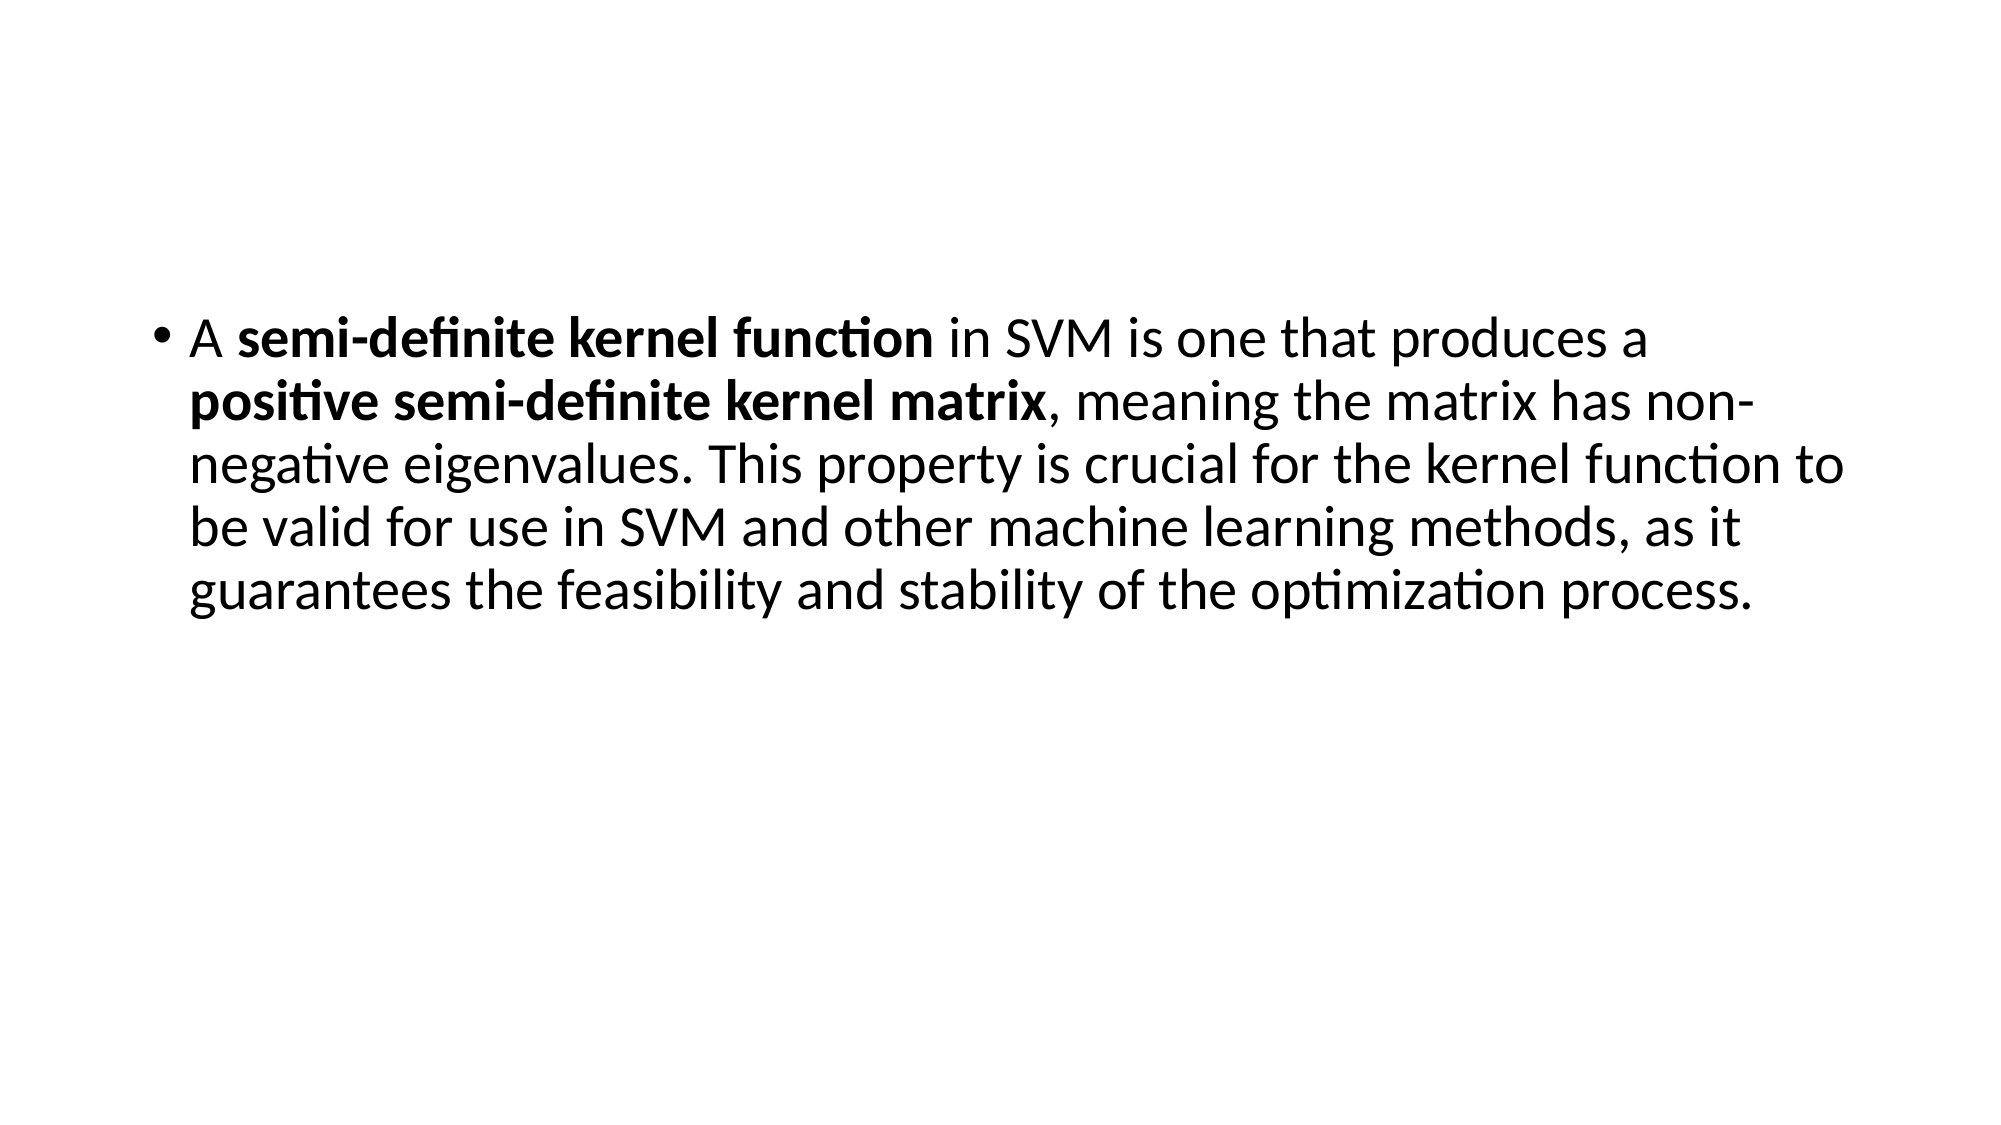

#
A semi-definite kernel function in SVM is one that produces a positive semi-definite kernel matrix, meaning the matrix has non-negative eigenvalues. This property is crucial for the kernel function to be valid for use in SVM and other machine learning methods, as it guarantees the feasibility and stability of the optimization process.